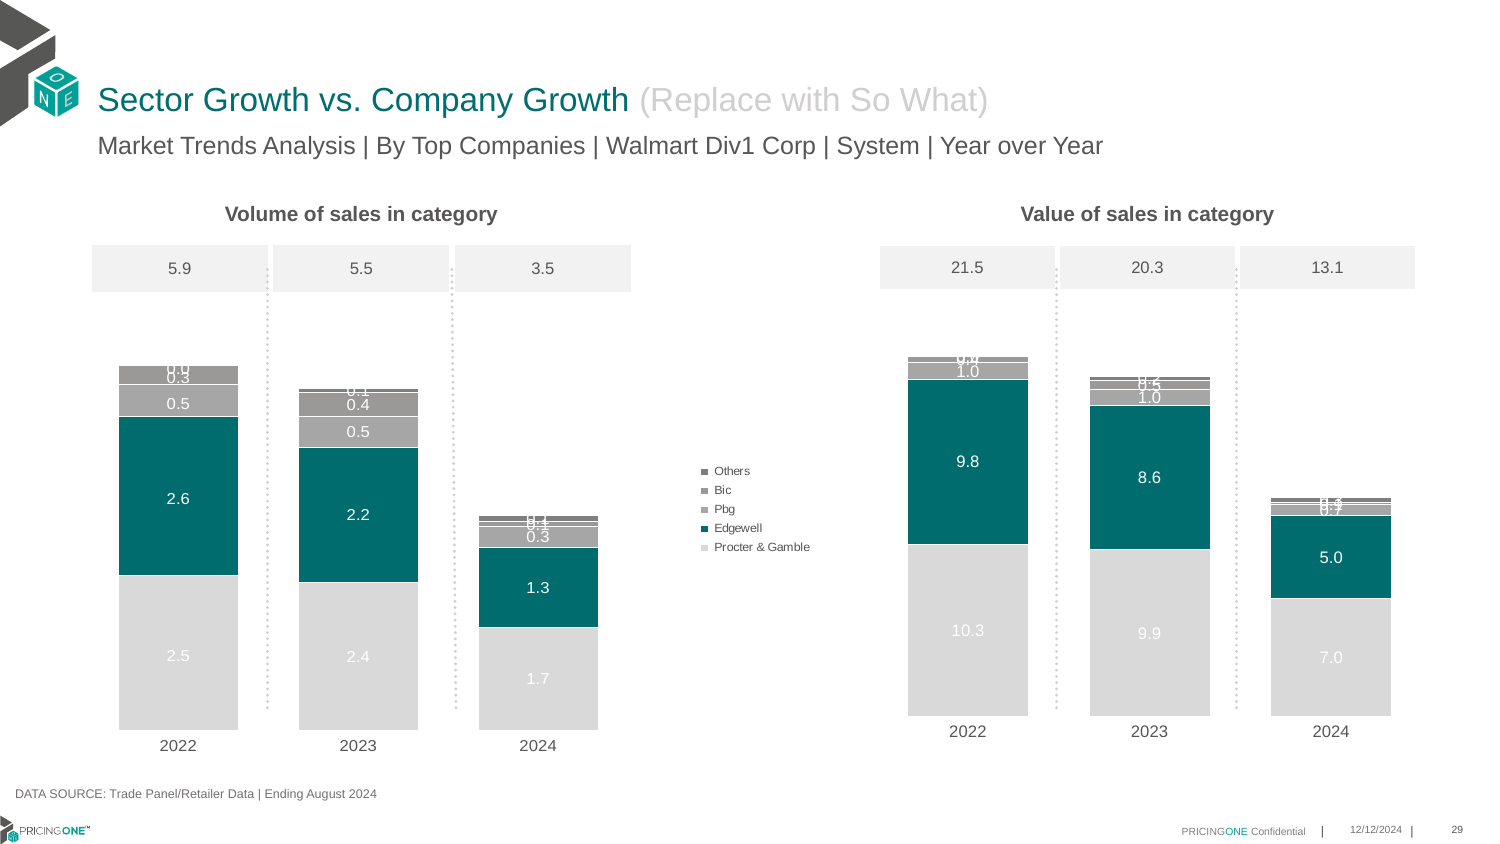

# Sector Growth vs. Company Growth (Replace with So What)
Market Trends Analysis | By Top Companies | Walmart Div1 Corp | System | Year over Year
| Value of sales in category |  |  |
| --- | --- | --- |
| 21.5 | 20.3 | 13.1 |
| Volume of sales in category |  |  |
| --- | --- | --- |
| 5.9 | 5.5 | 3.5 |

### Chart

| Category | Procter & Gamble | Edgewell | Pbg | Bic | Others |
|---|---|---|---|---|---|
| 2022 | 10.270869 | 9.841286 | 0.983043 | 0.402923 | 0.000102 |
| 2023 | 9.946261 | 8.600678 | 0.960098 | 0.545221 | 0.205834 |
| 2024 | 7.019497 | 4.951994 | 0.65552 | 0.102661 | 0.321204 |

### Chart

| Category | Procter & Gamble | Edgewell | Pbg | Bic | Others |
|---|---|---|---|---|---|
| 2022 | 2.508693 | 2.562029 | 0.514433 | 0.312989 | 3.8e-05 |
| 2023 | 2.392848 | 2.182098 | 0.499749 | 0.384577 | 0.064602 |
| 2024 | 1.671012 | 1.28495 | 0.348795 | 0.065512 | 0.106303 |
DATA SOURCE: Trade Panel/Retailer Data | Ending August 2024

12/12/2024
29